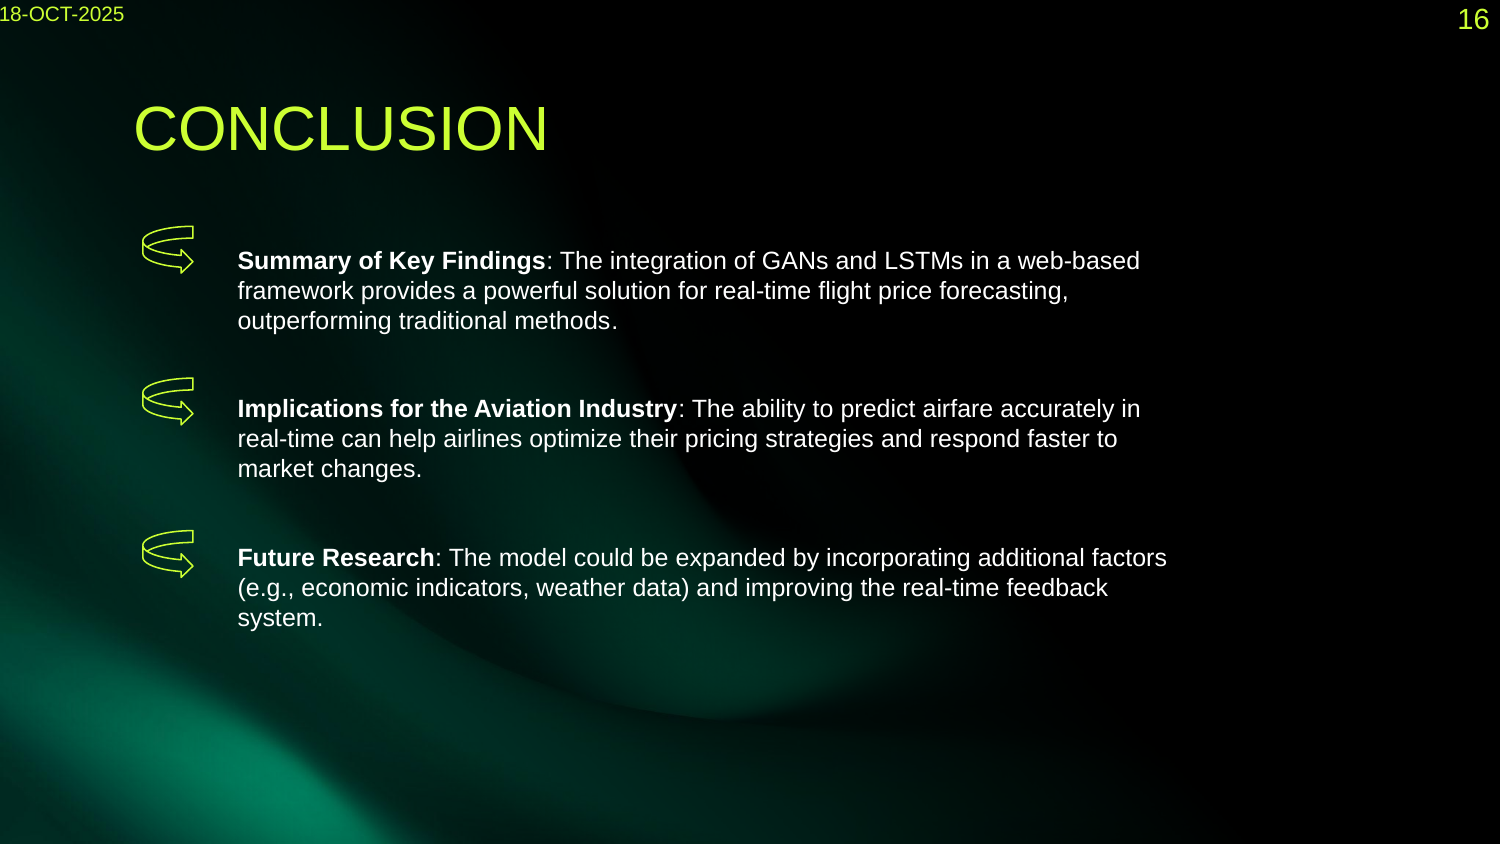

18-OCT-2025
16
# CONCLUSION

Summary of Key Findings: The integration of GANs and LSTMs in a web-based framework provides a powerful solution for real-time flight price forecasting, outperforming traditional methods​.

Implications for the Aviation Industry: The ability to predict airfare accurately in real-time can help airlines optimize their pricing strategies and respond faster to market changes.

Future Research: The model could be expanded by incorporating additional factors (e.g., economic indicators, weather data) and improving the real-time feedback system​.